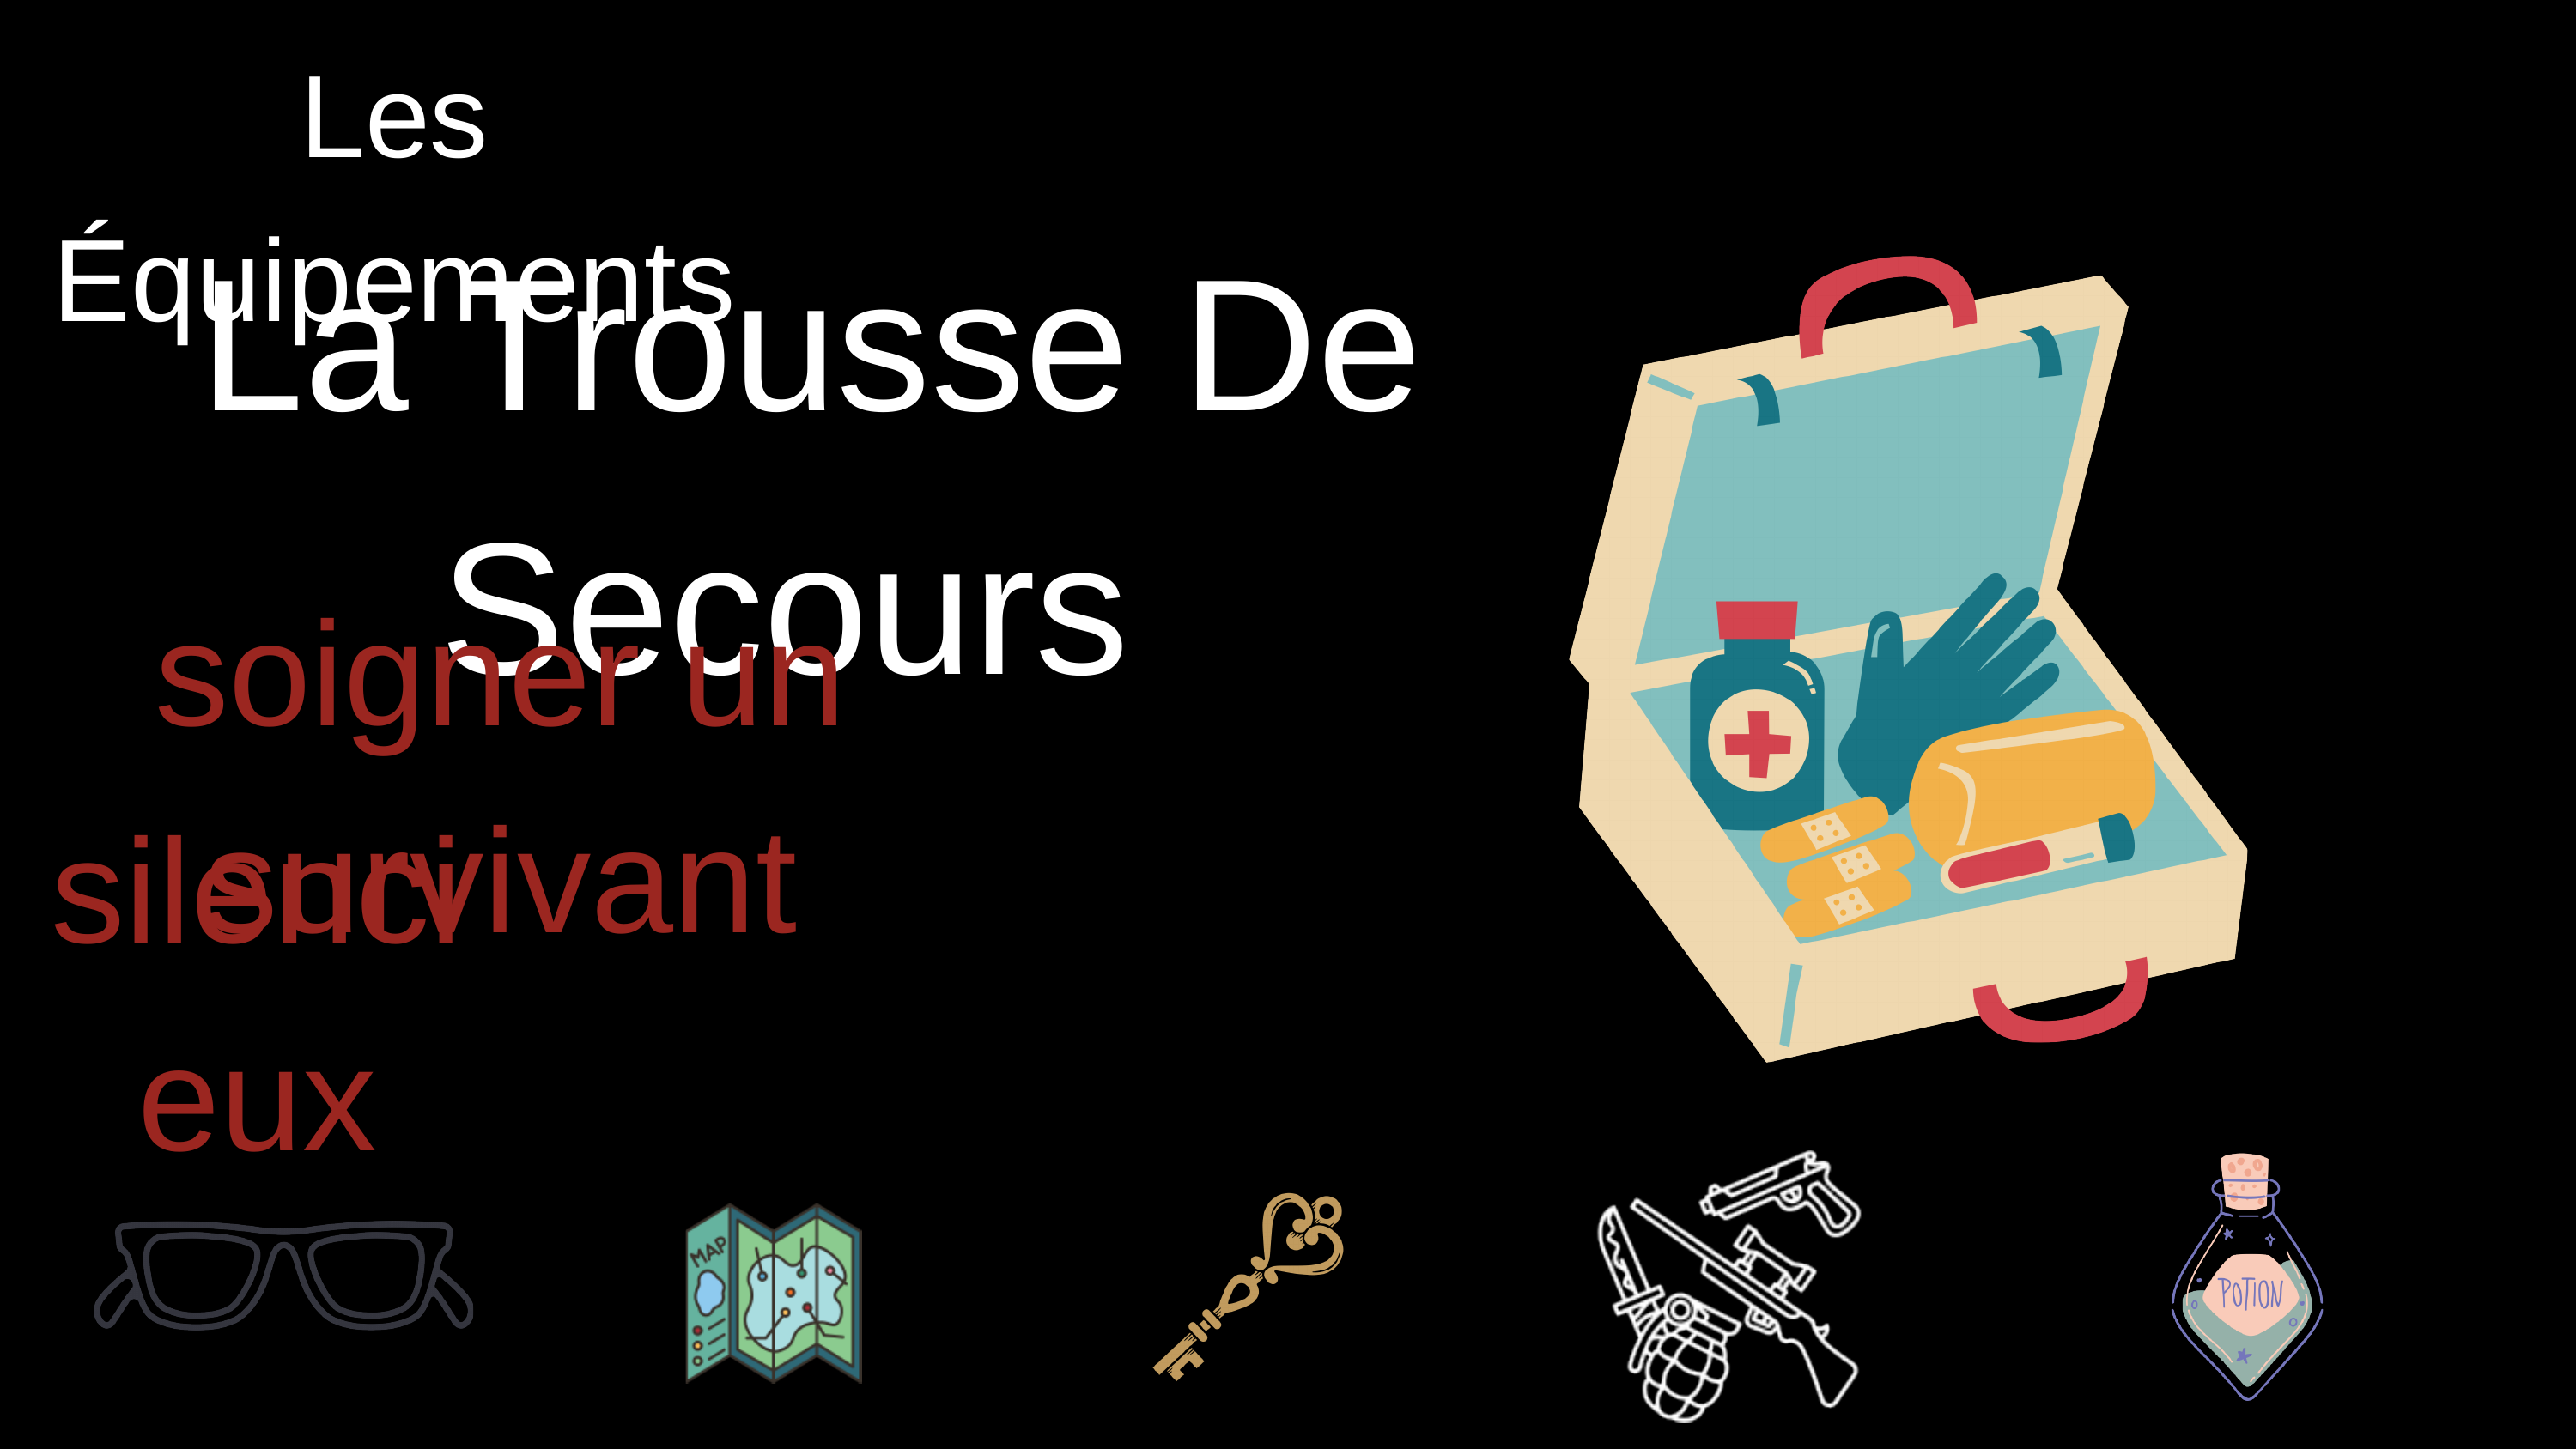

Les Équipements
La Trousse De Secours
La Fiole De Guérison
La Fiole De Guérison
Lunettes Infra-rouges

soigner un survivant
silencieux